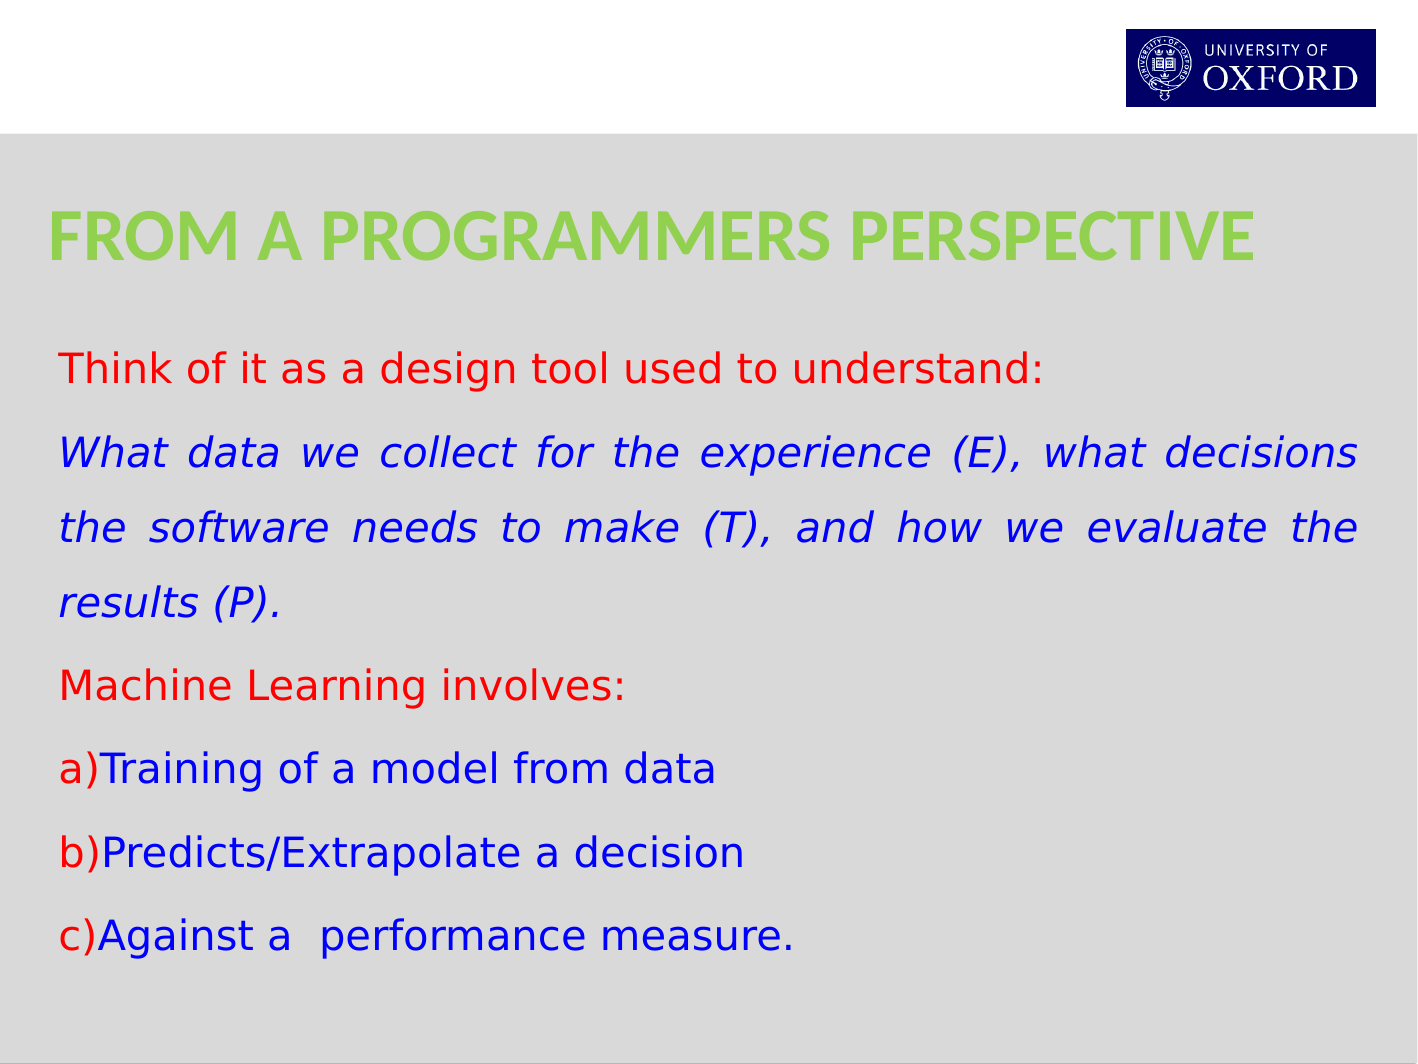

From a Programmers Perspective
Think of it as a design tool used to understand:
What data we collect for the experience (E), what decisions the software needs to make (T), and how we evaluate the results (P).
Machine Learning involves:
Training of a model from data
Predicts/Extrapolate a decision
Against a  performance measure.